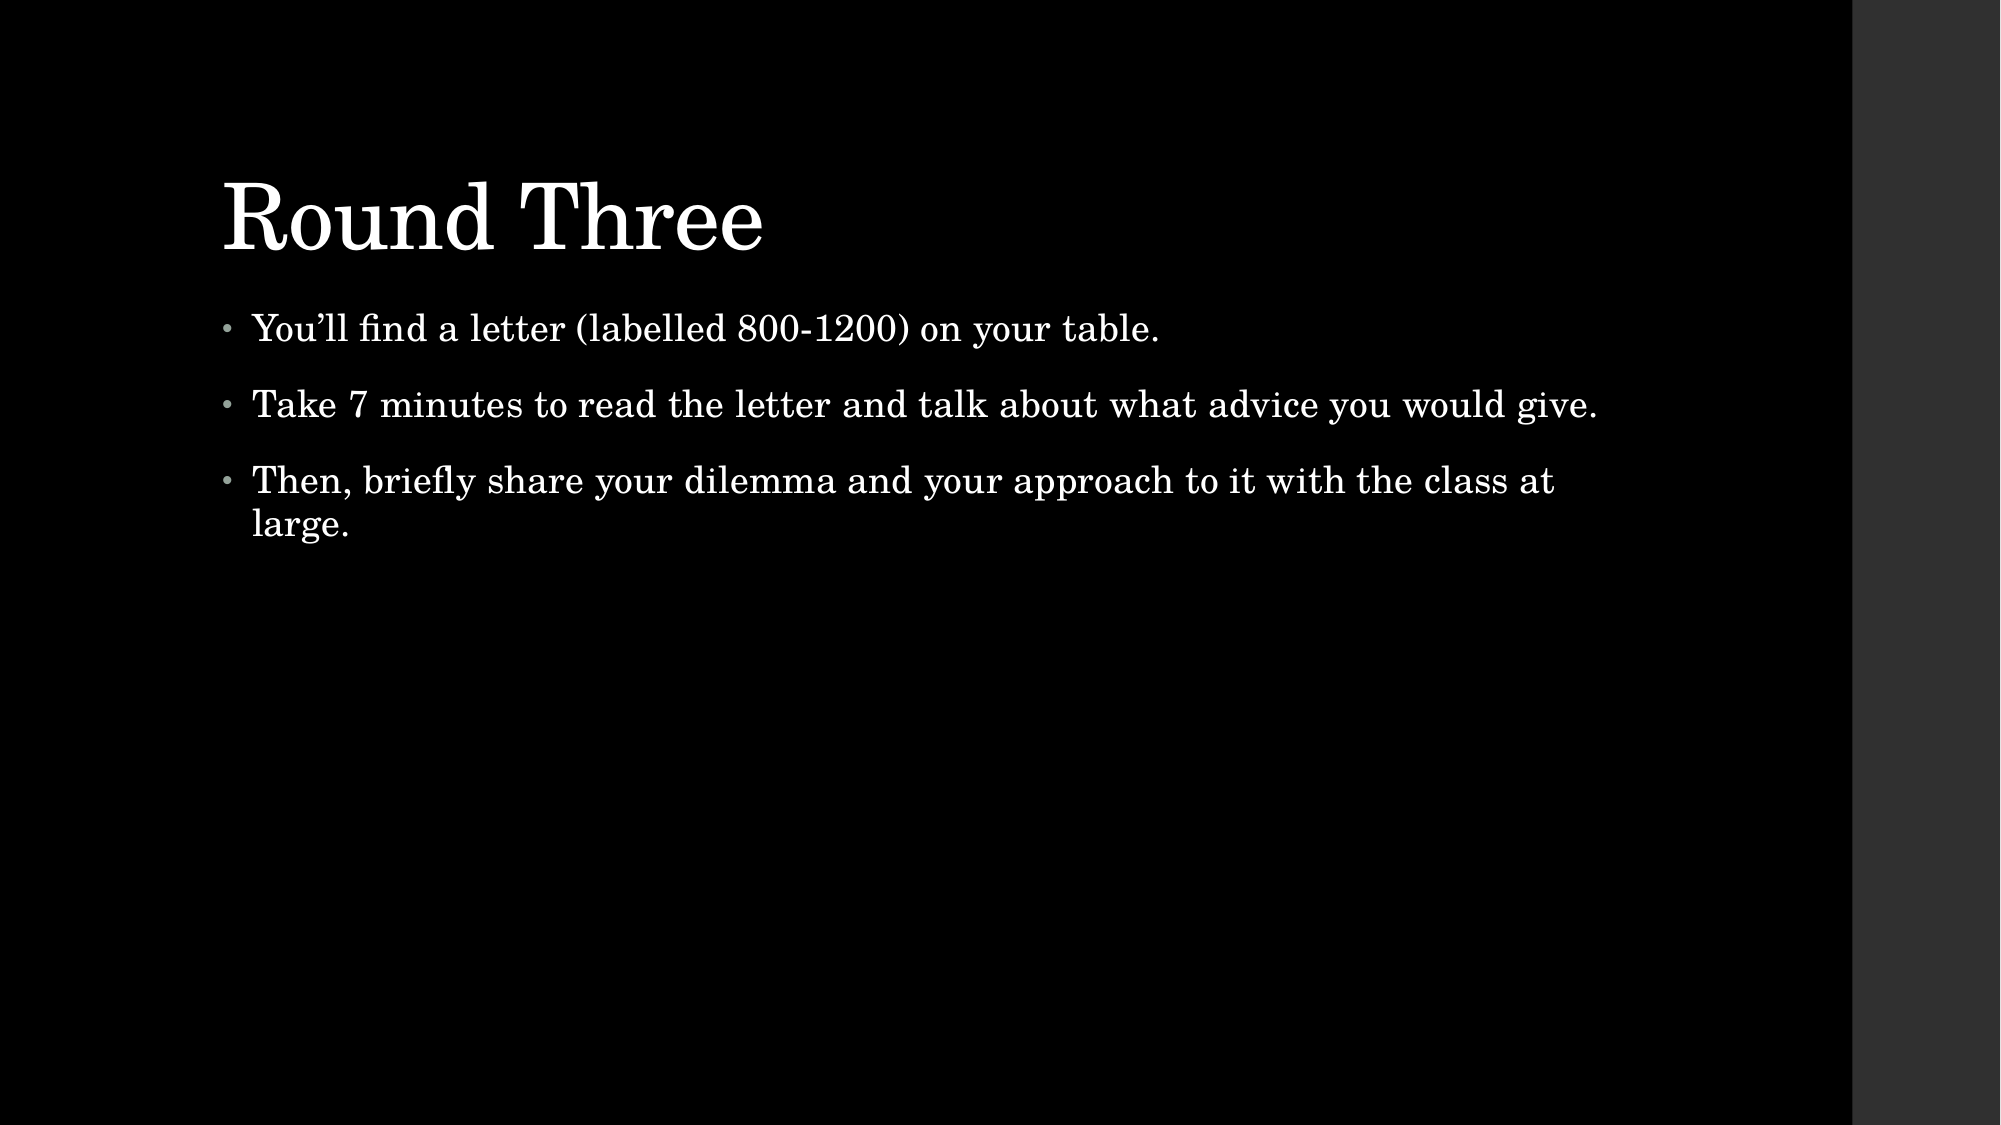

# Round Three
You’ll find a letter (labelled 800-1200) on your table.
Take 7 minutes to read the letter and talk about what advice you would give.
Then, briefly share your dilemma and your approach to it with the class at large.